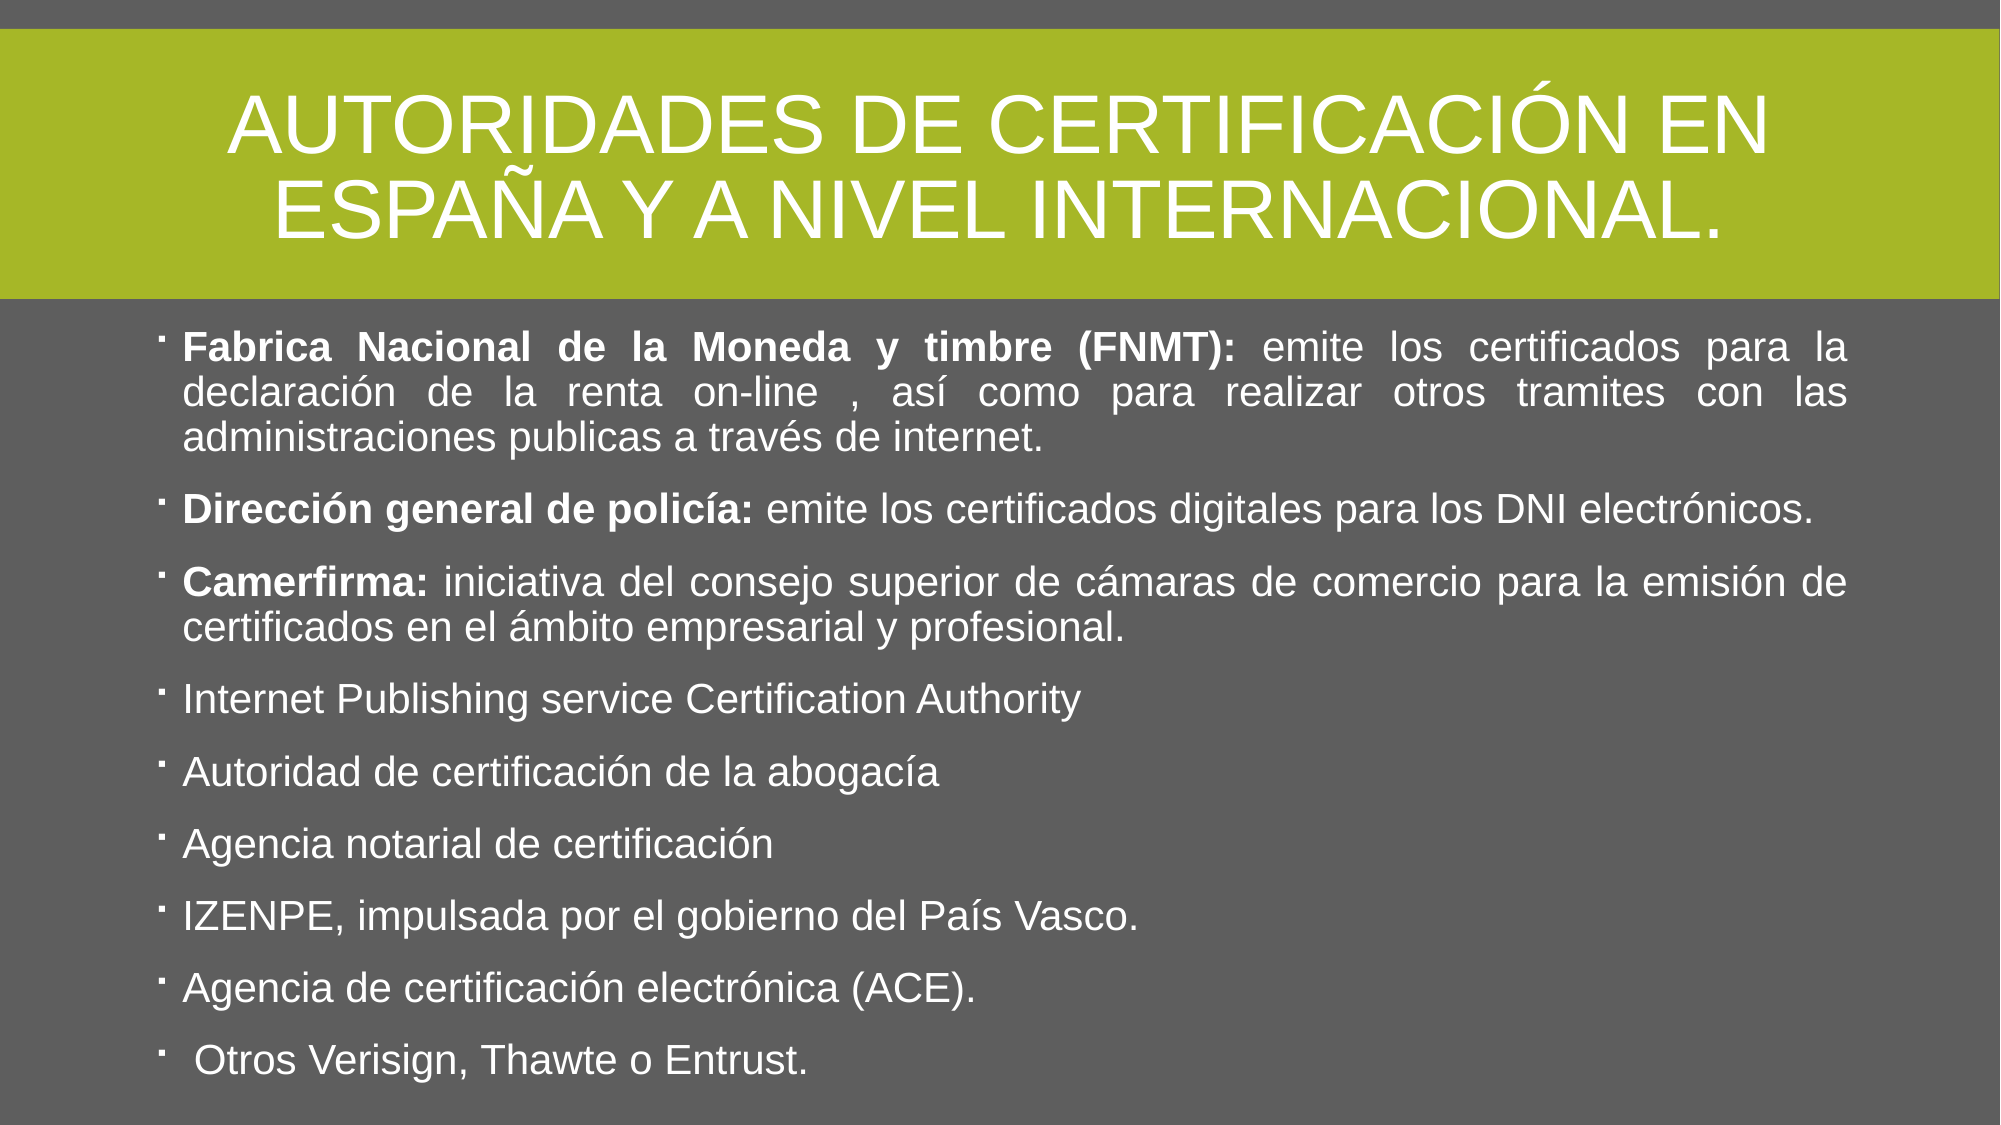

# Autoridades de Certificación en España y a nivel Internacional.
Fabrica Nacional de la Moneda y timbre (FNMT): emite los certificados para la declaración de la renta on-line , así como para realizar otros tramites con las administraciones publicas a través de internet.
Dirección general de policía: emite los certificados digitales para los DNI electrónicos.
Camerfirma: iniciativa del consejo superior de cámaras de comercio para la emisión de certificados en el ámbito empresarial y profesional.
Internet Publishing service Certification Authority
Autoridad de certificación de la abogacía
Agencia notarial de certificación
IZENPE, impulsada por el gobierno del País Vasco.
Agencia de certificación electrónica (ACE).
 Otros Verisign, Thawte o Entrust.